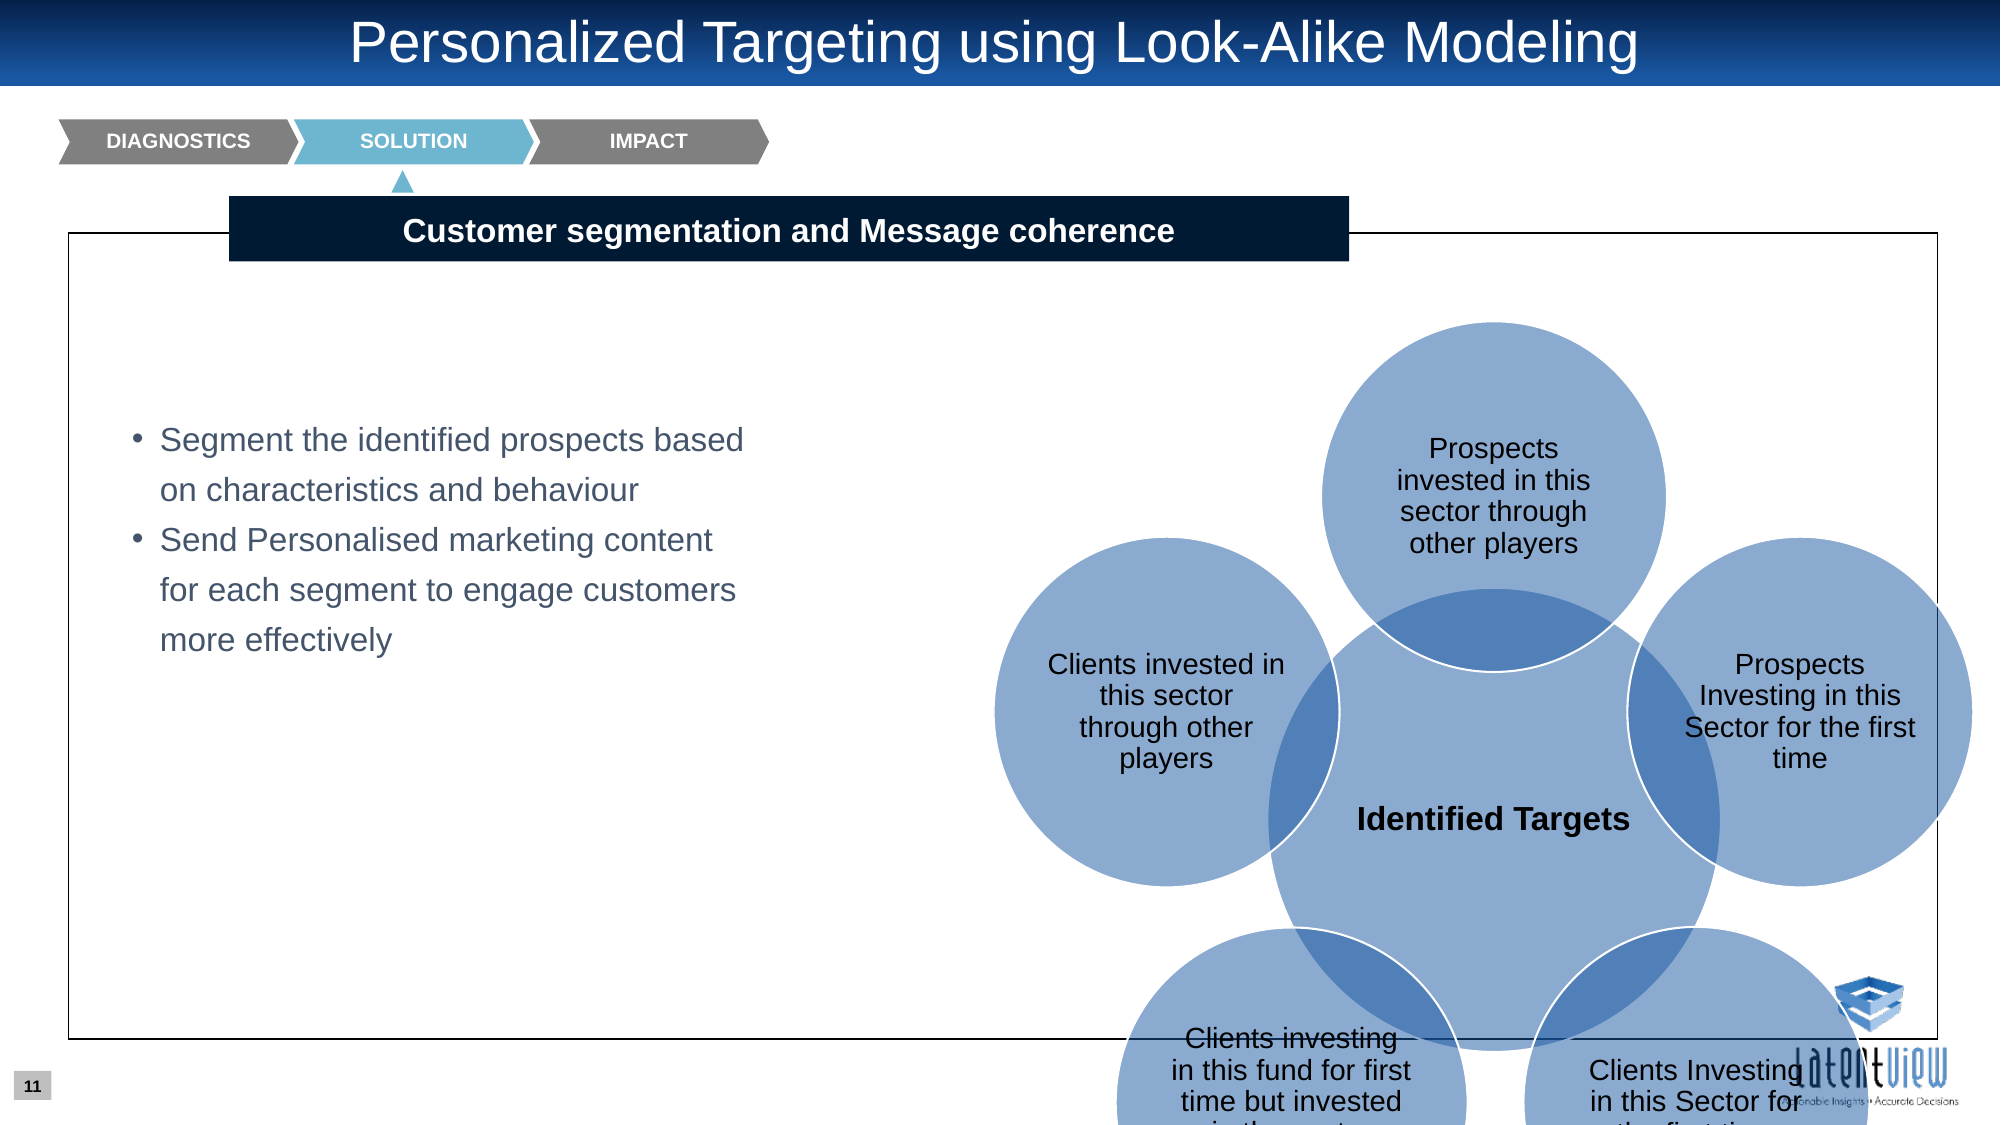

# Personalized Targeting using Look-Alike Modeling
DIAGNOSTICS
SOLUTION
IMPACT

Customer segmentation and Message coherence

Identified Targets
Prospects invested in this sector through other players
Prospects Investing in this Sector for the first time
Clients Investing in this Sector for the first time
Clients investing in this fund for first time but invested in the sector before
Clients invested in this sector through other players
Segment the identified prospects based on characteristics and behaviour
Send Personalised marketing content for each segment to engage customers more effectively